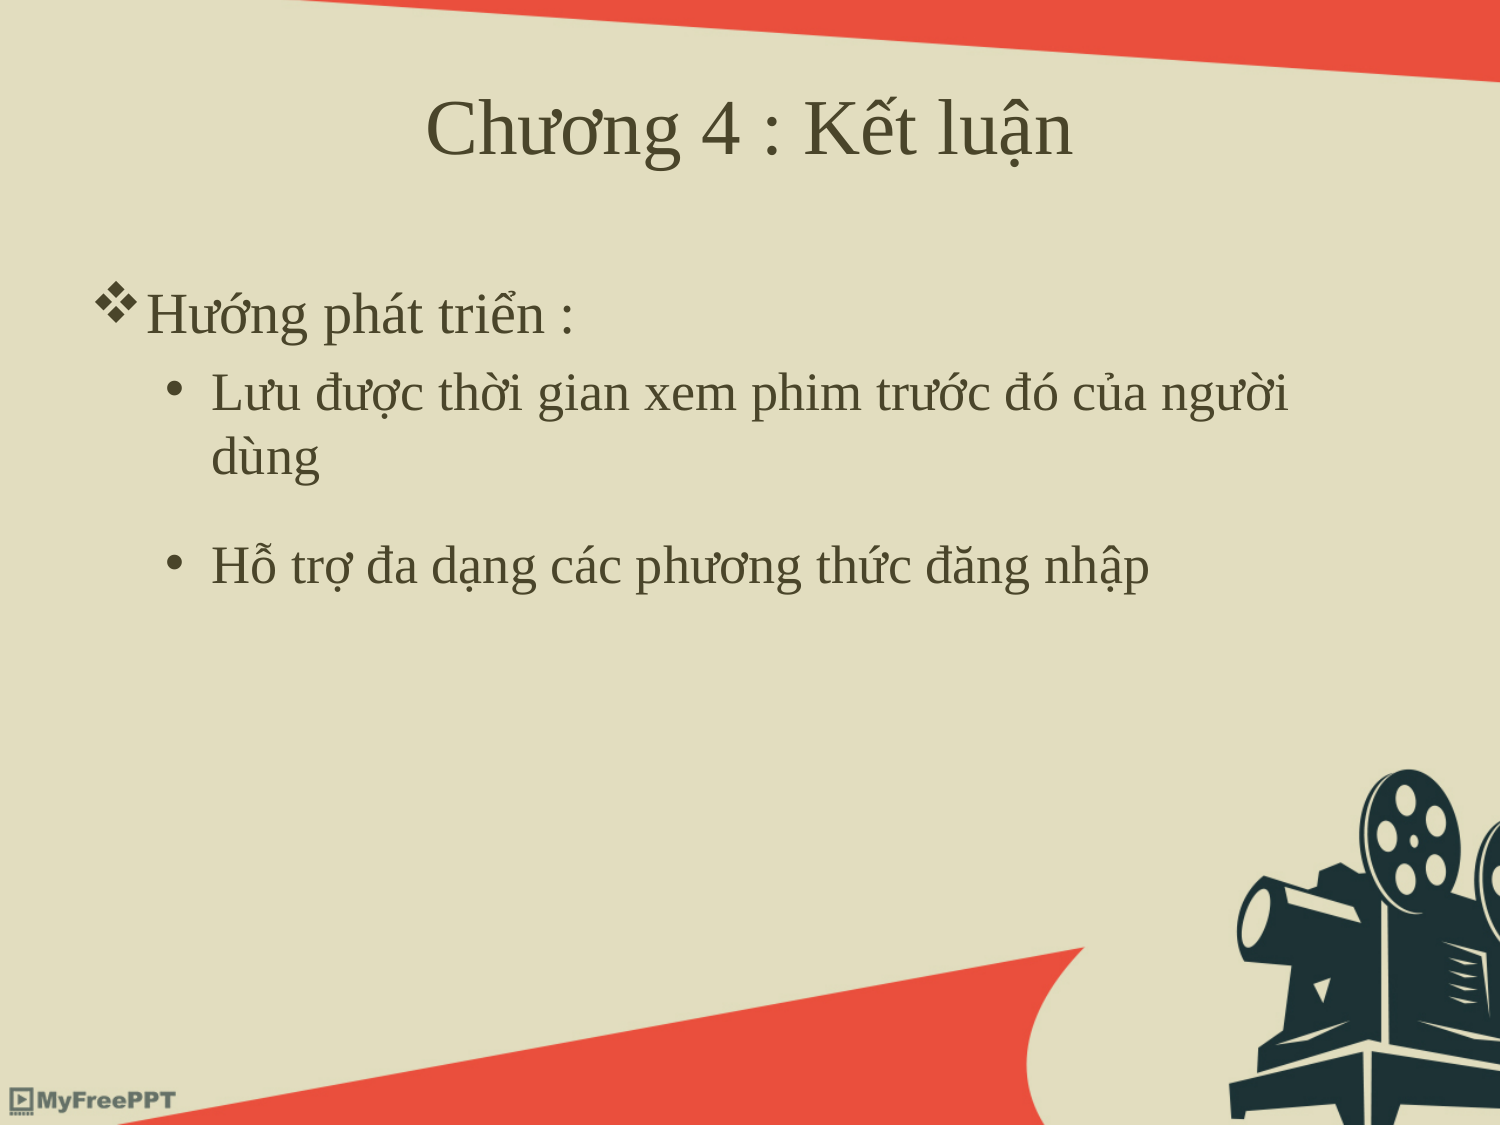

# Chương 4 : Kết luận
Hướng phát triển :
Lưu được thời gian xem phim trước đó của người dùng
Hỗ trợ đa dạng các phương thức đăng nhập